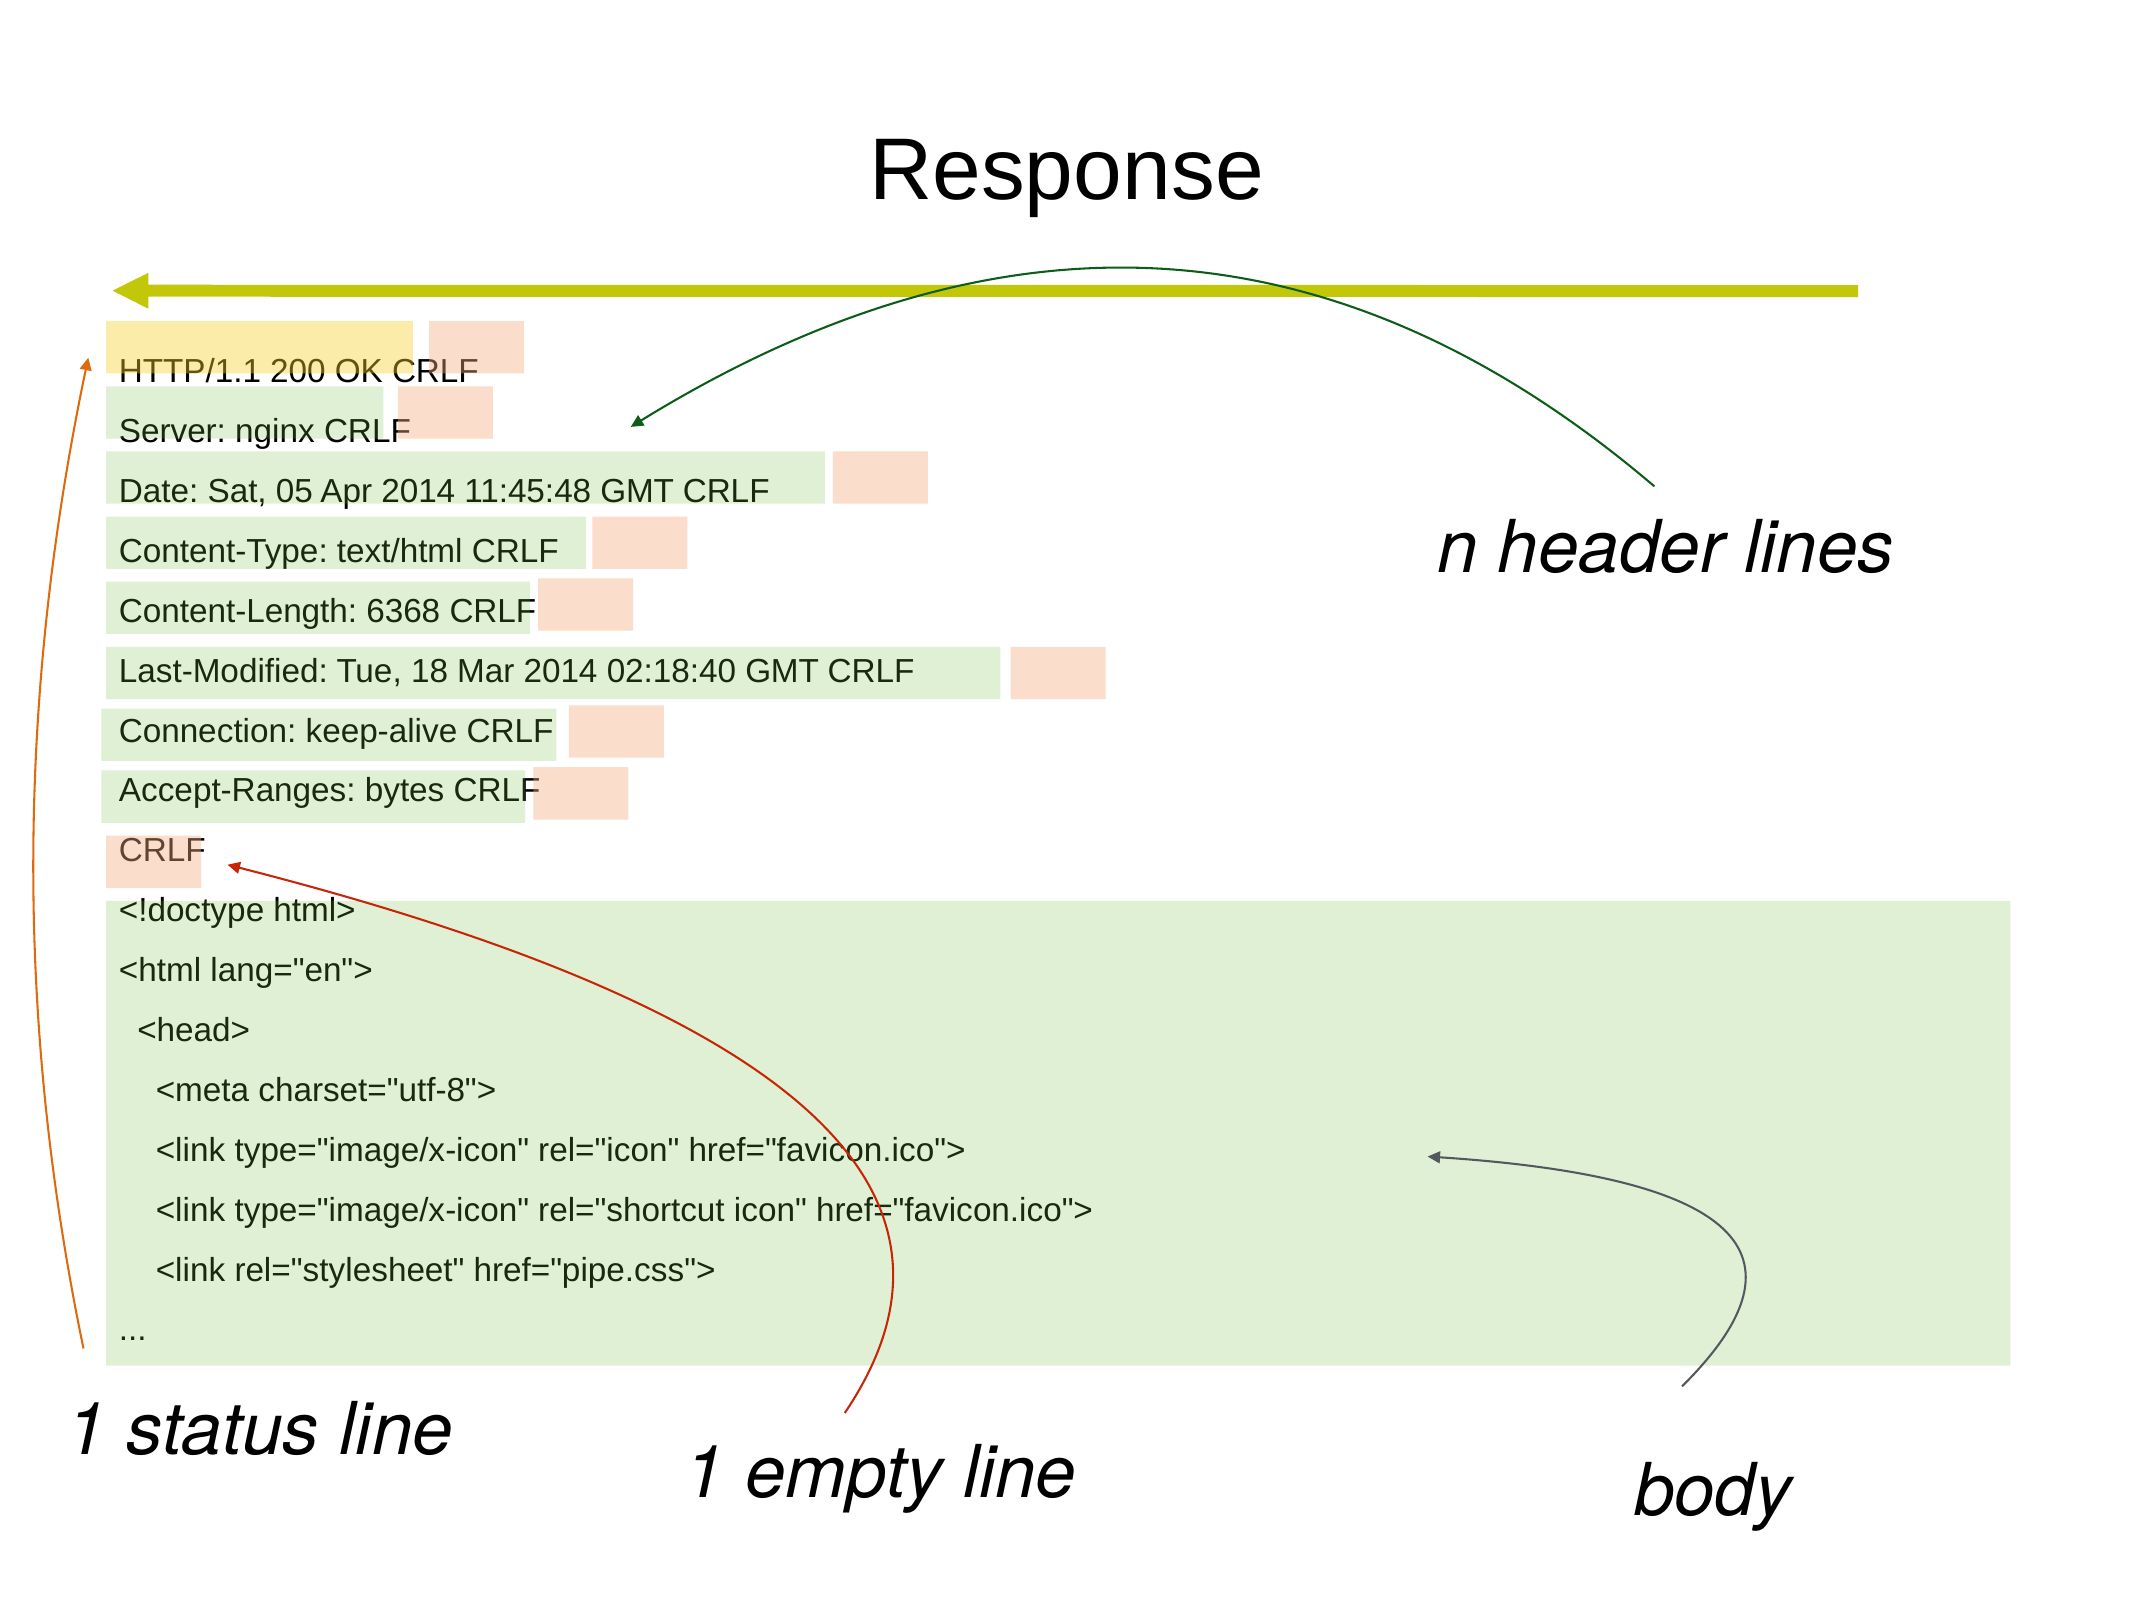

Response

HTTP/1.1 200 OK CRLF
Server: nginx CRLF
Date: Sat, 05 Apr 2014 11:45:48 GMT CRLF
Content-Type: text/html CRLF
Content-Length: 6368 CRLF
Last-Modified: Tue, 18 Mar 2014 02:18:40 GMT CRLF
Connection: keep-alive CRLF
Accept-Ranges: bytes CRLF
CRLF
<!doctype html>
<html lang="en">
  <head>
    <meta charset="utf-8">
    <link type="image/x-icon" rel="icon" href="favicon.ico">
    <link type="image/x-icon" rel="shortcut icon" href="favicon.ico">
    <link rel="stylesheet" href="pipe.css">
...

n header lines

1 status line
1 empty line
body